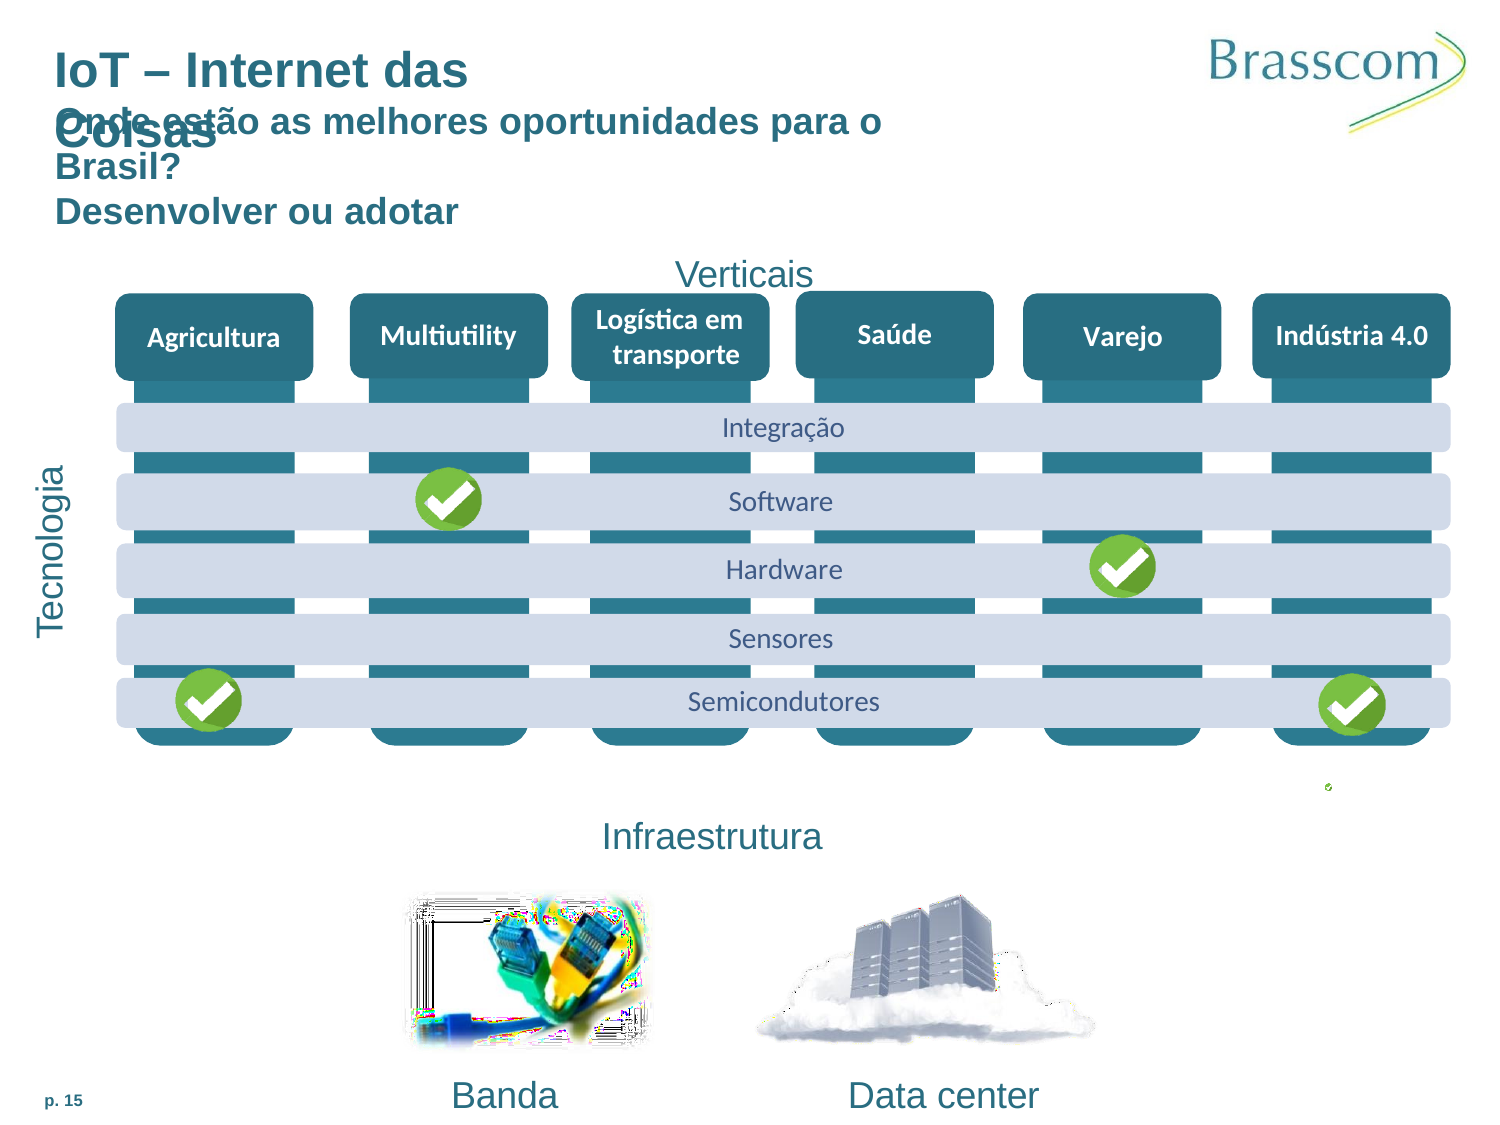

# IoT – Internet das Coisas
Onde estão as melhores oportunidades para o Brasil?
Desenvolver ou adotar
Verticais

Logística em  transporte
Saúde
Multiutility
Indústria 4.0
Varejo
Agricultura

Integração
Software  Hardware
Sensores  Semicondutores
Tecnologia

Infraestrutura

Banda Larga
Data center
p. 15